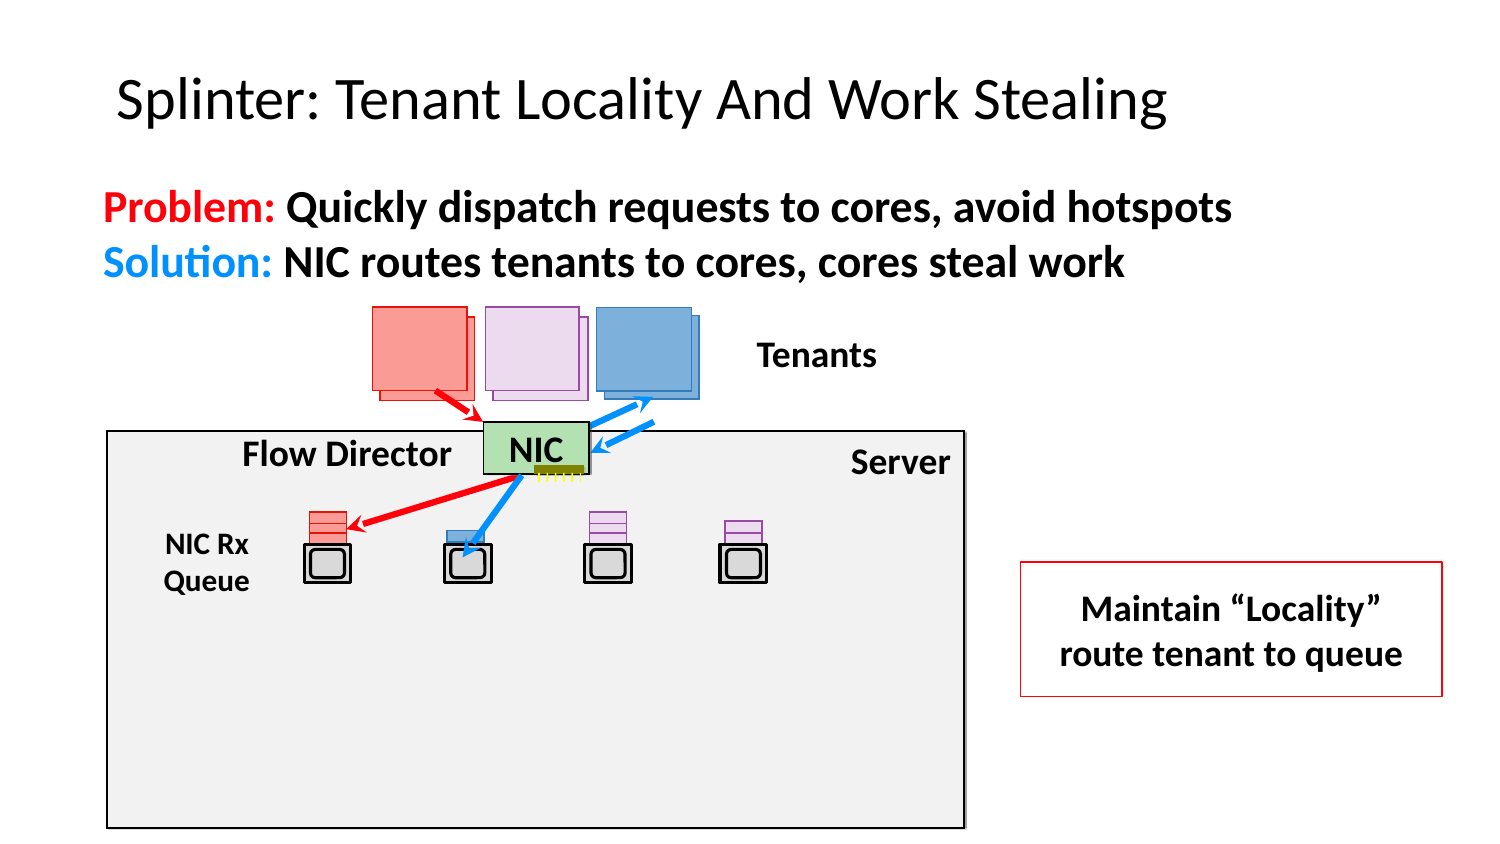

Splinter: Tenant Locality And Work Stealing
Problem: Quickly dispatch requests to cores, avoid hotspots
Solution: NIC routes tenants to cores, cores steal work

Tenants

NIC

NIC

Flow Director
Server

NIC Rx Queue

Maintain “Locality”
route tenant to queue